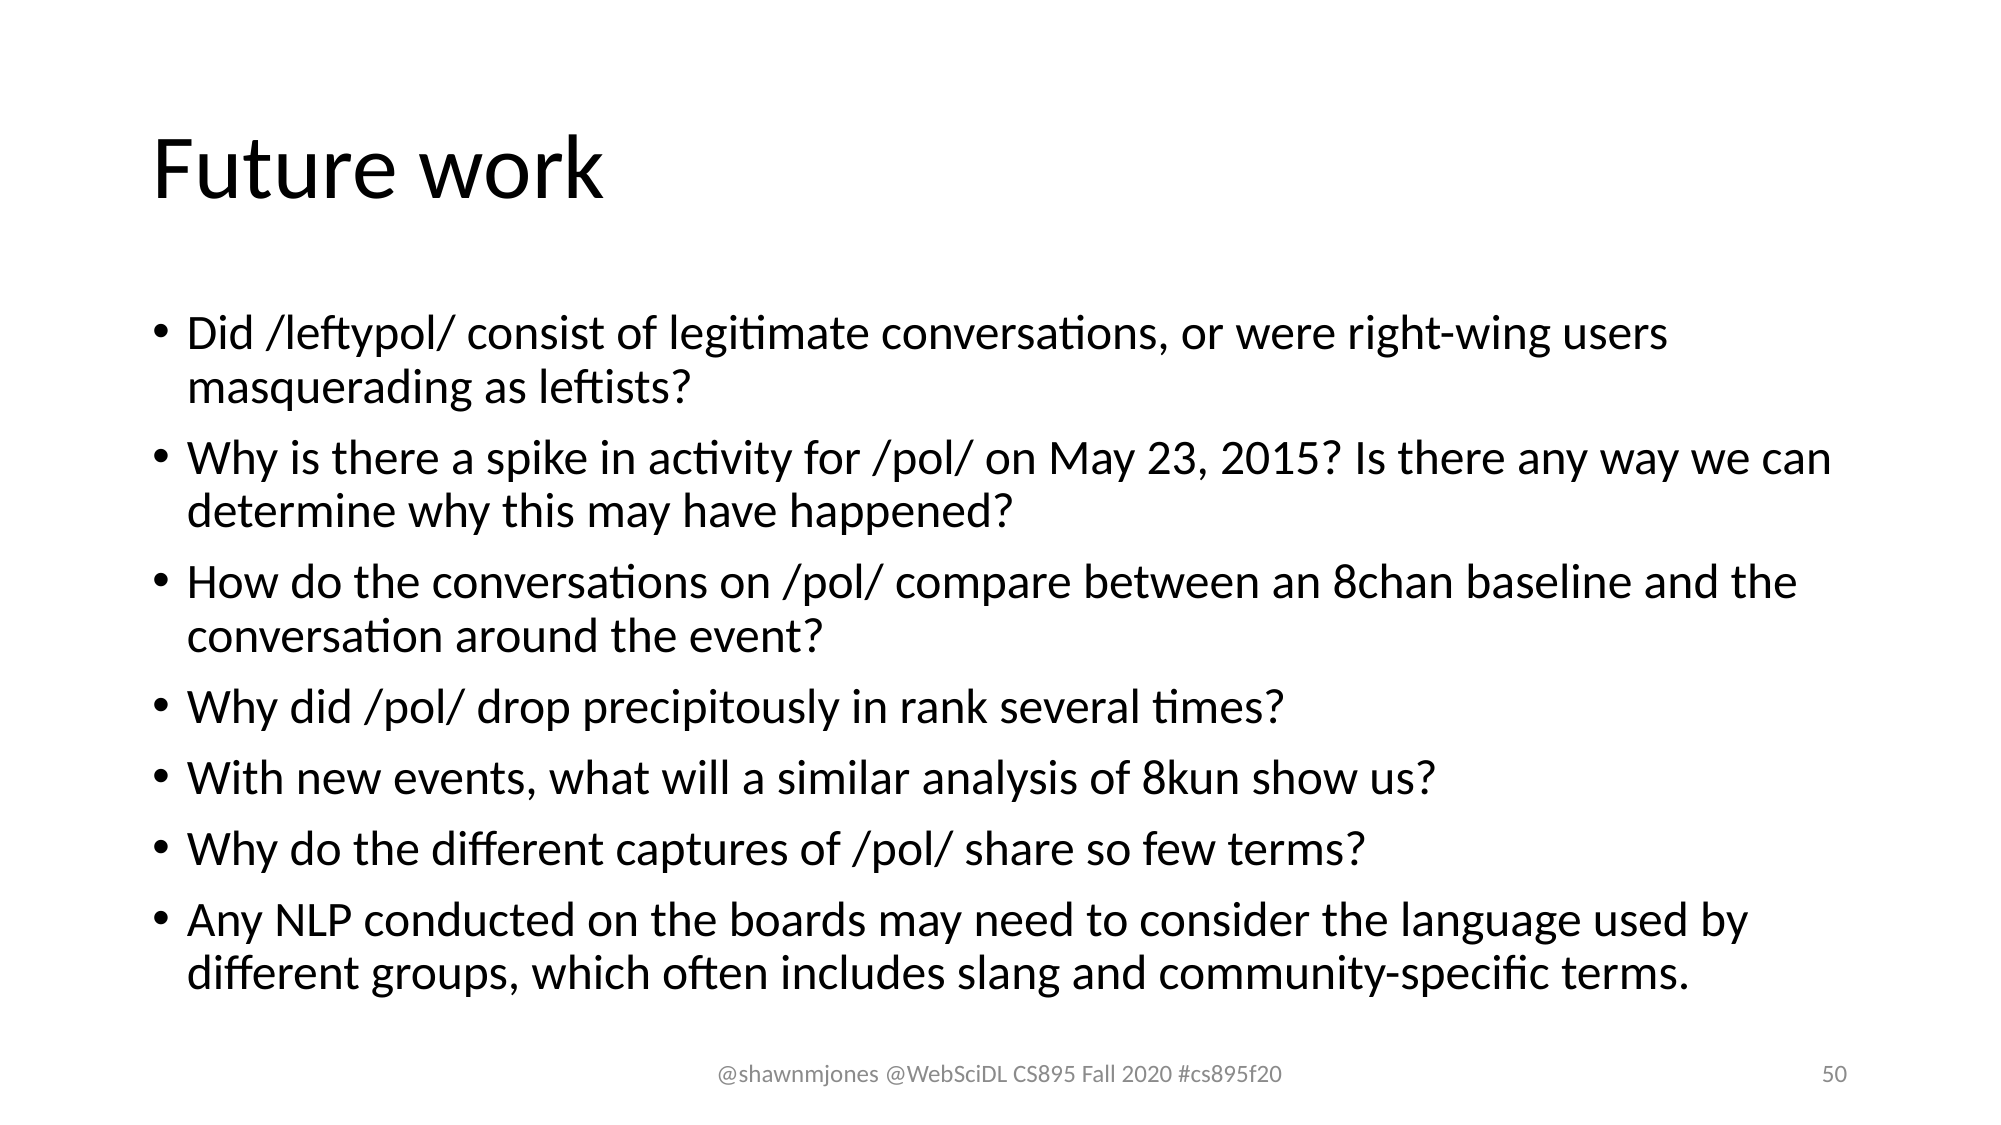

# Future work
Did /leftypol/ consist of legitimate conversations, or were right-wing users masquerading as leftists?
Why is there a spike in activity for /pol/ on May 23, 2015? Is there any way we can determine why this may have happened?
How do the conversations on /pol/ compare between an 8chan baseline and the conversation around the event?
Why did /pol/ drop precipitously in rank several times?
With new events, what will a similar analysis of 8kun show us?
Why do the different captures of /pol/ share so few terms?
Any NLP conducted on the boards may need to consider the language used by different groups, which often includes slang and community-specific terms.

@shawnmjones @WebSciDL CS895 Fall 2020 #cs895f20
50